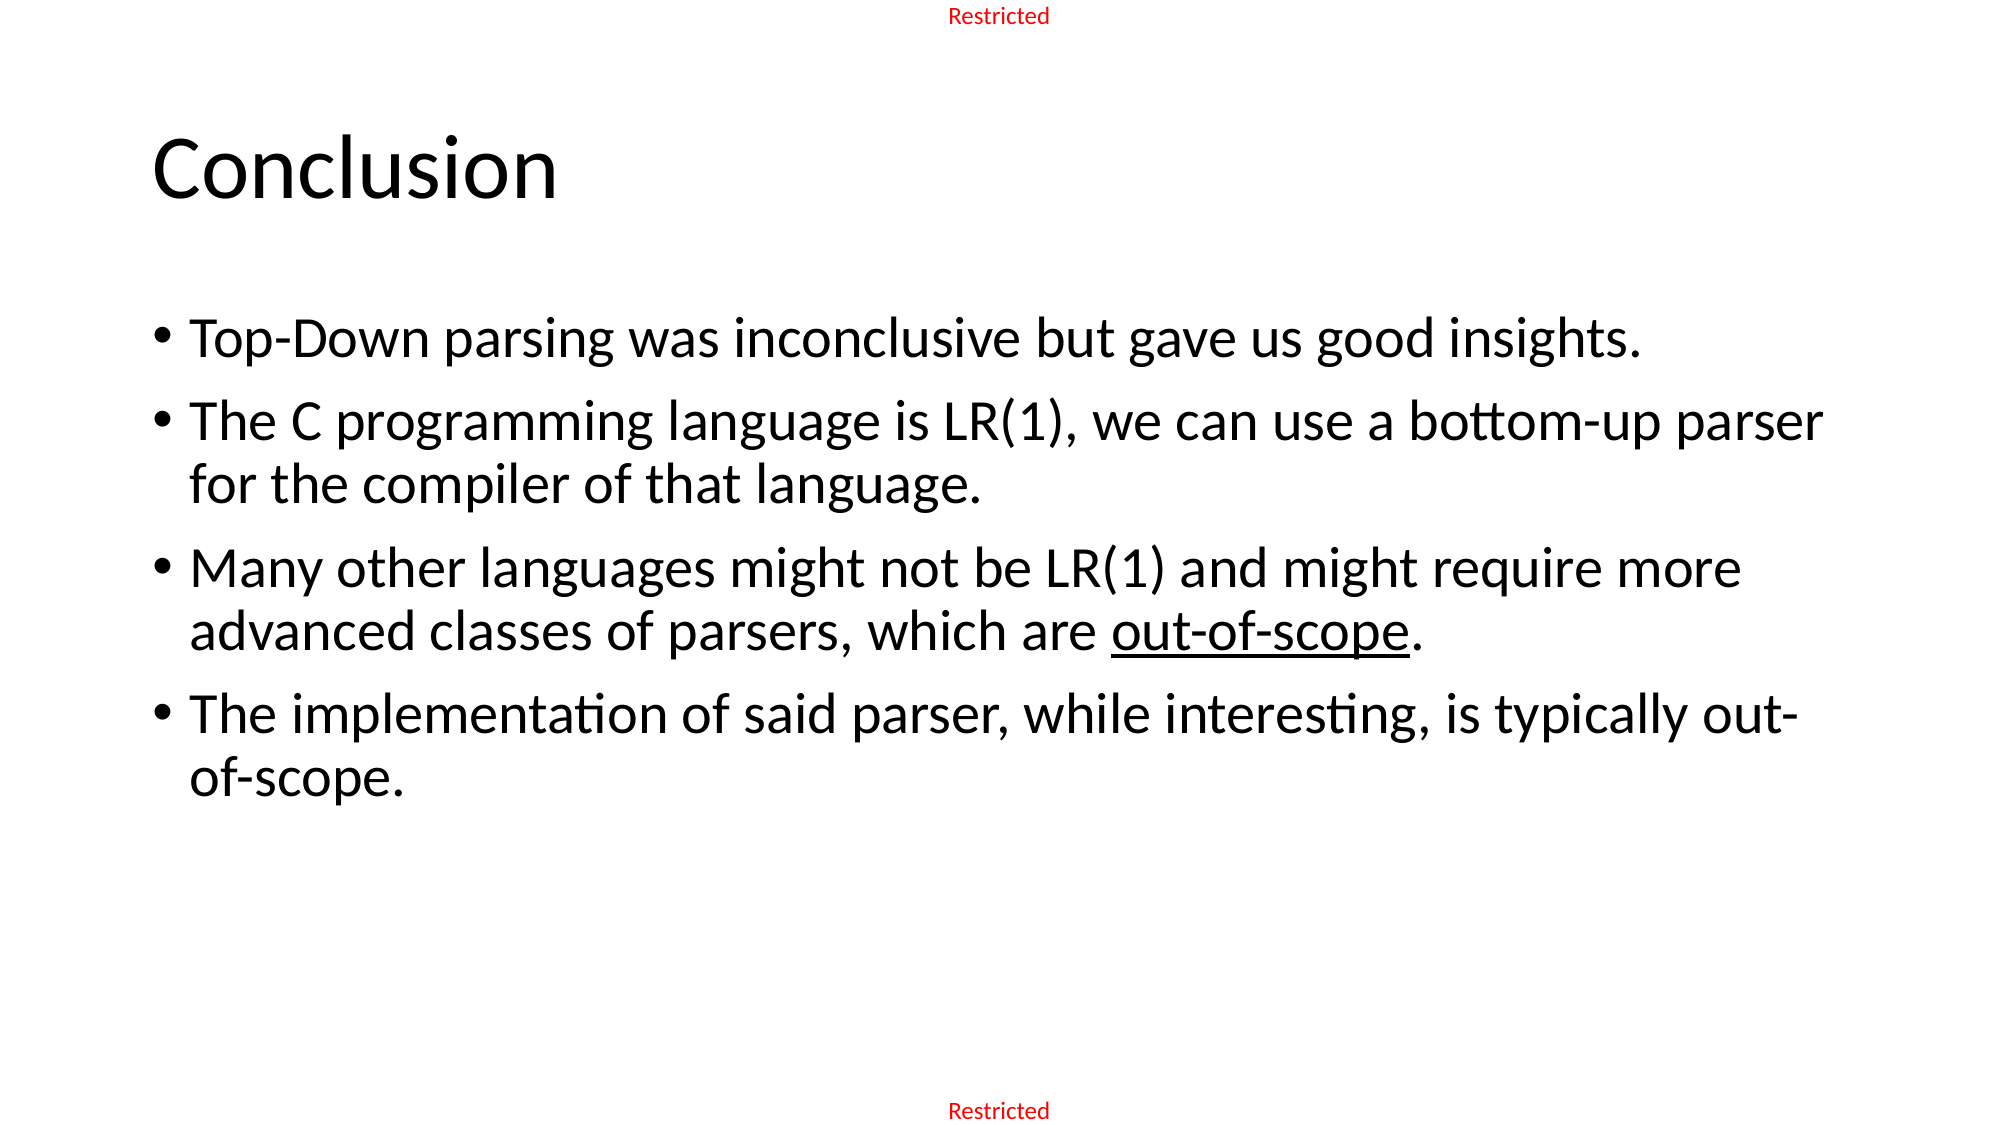

# Conclusion
Top-Down parsing was inconclusive but gave us good insights.
The C programming language is LR(1), we can use a bottom-up parser for the compiler of that language.
Many other languages might not be LR(1) and might require more advanced classes of parsers, which are out-of-scope.
The implementation of said parser, while interesting, is typically out-of-scope.